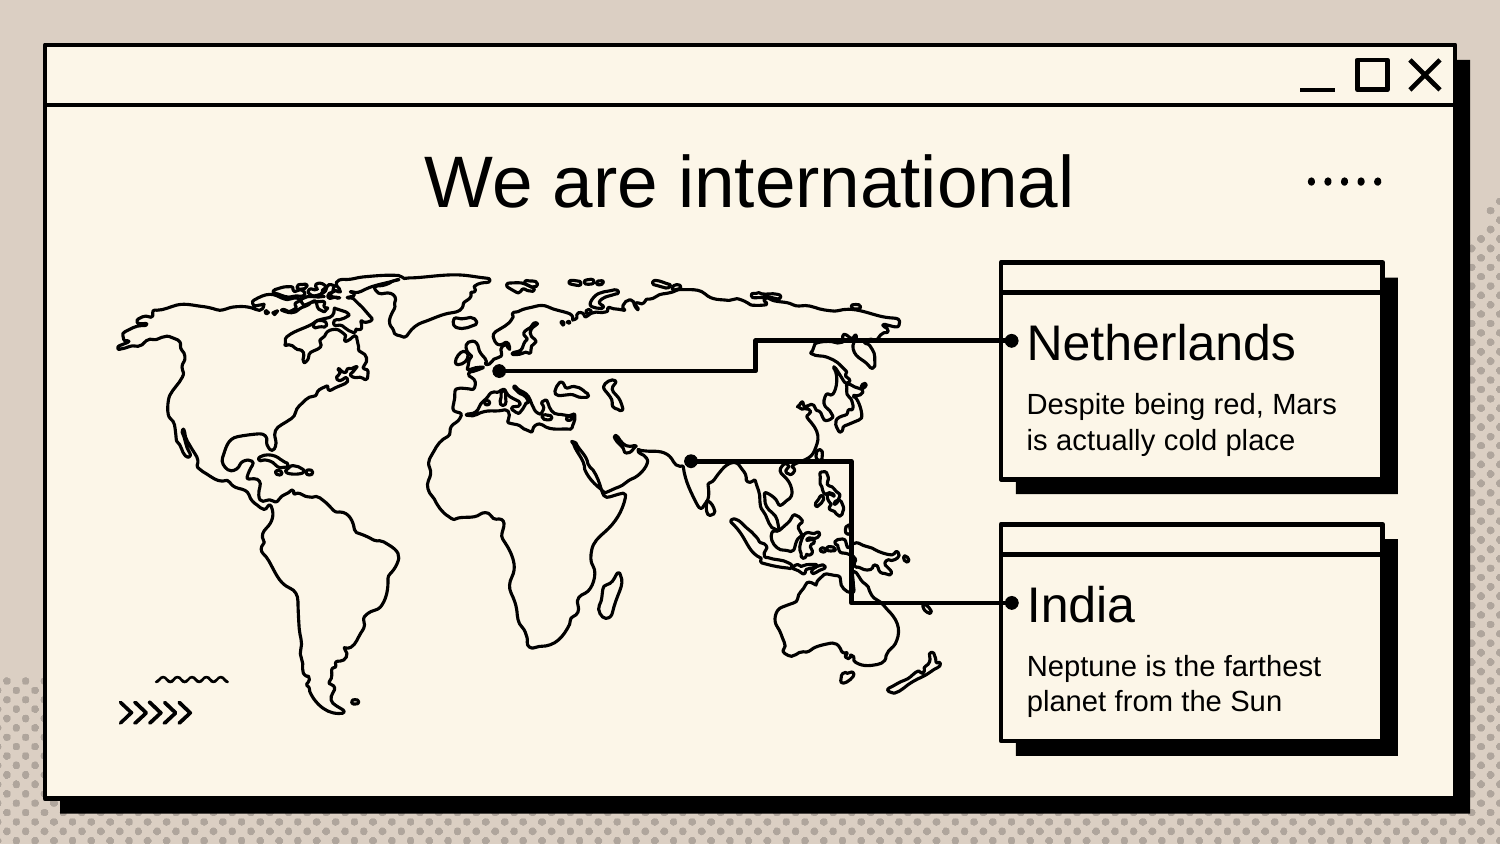

# We are international

Netherlands
Despite being red, Mars is actually cold place

India
Neptune is the farthest planet from the Sun